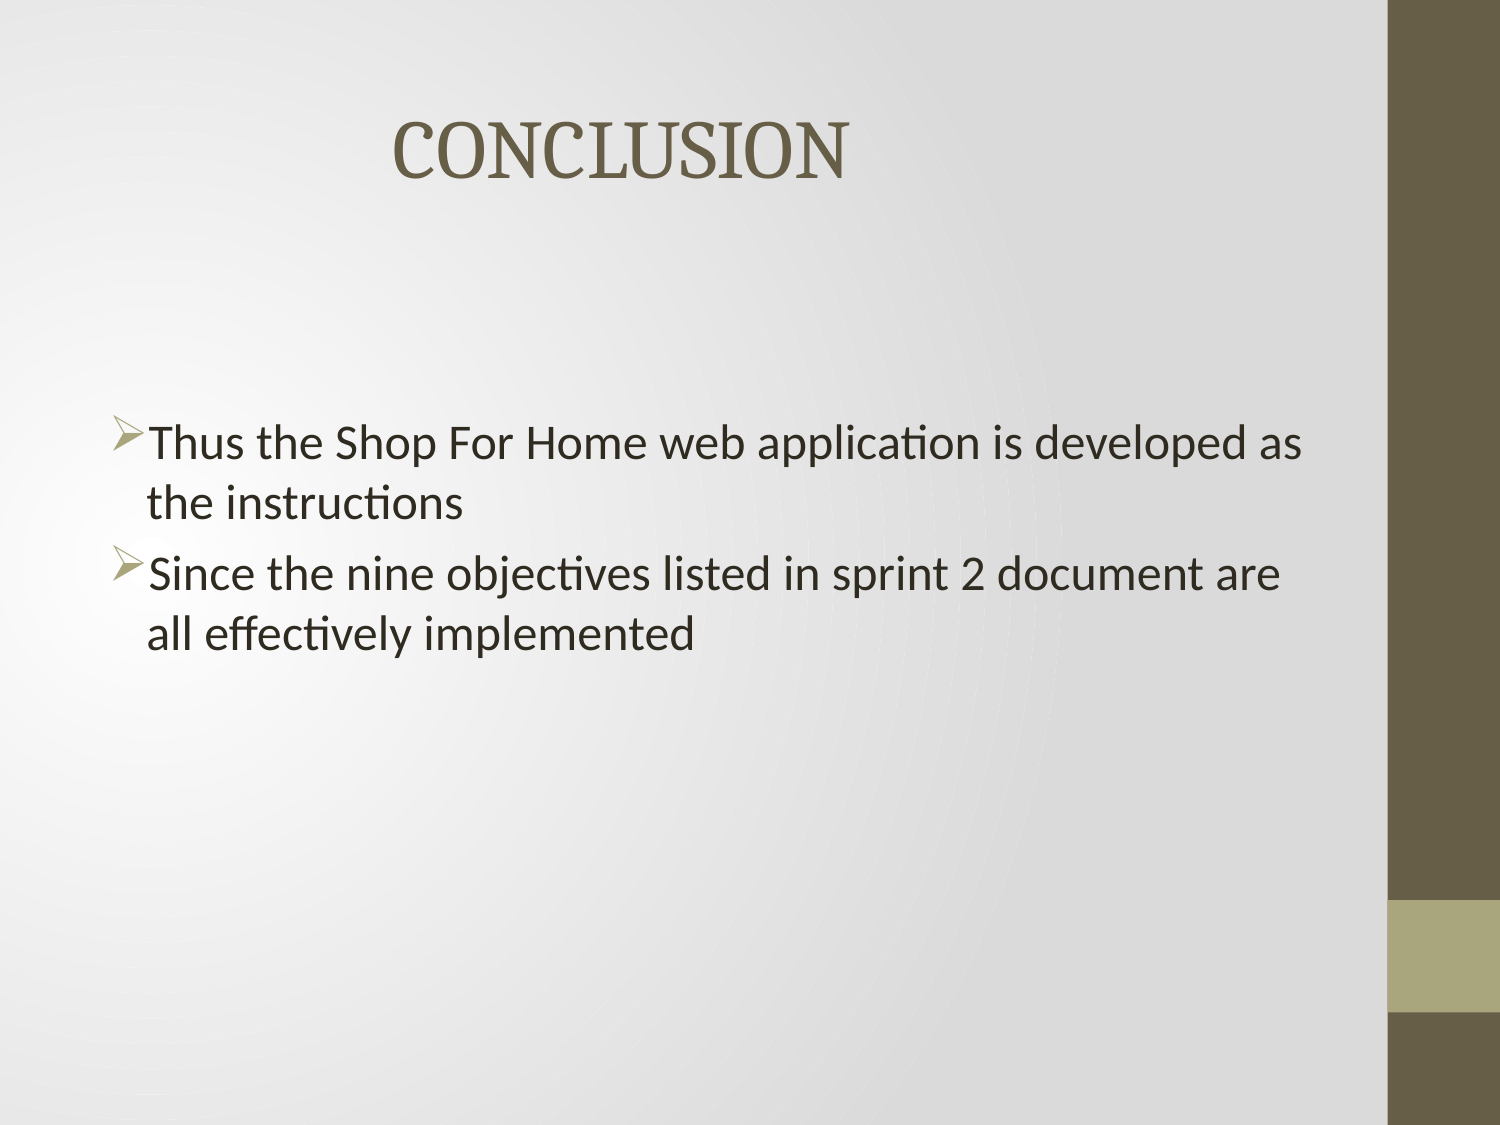

# CONCLUSION

Thus the Shop For Home web application is developed as the instructions
Since the nine objectives listed in sprint 2 document are all effectively implemented